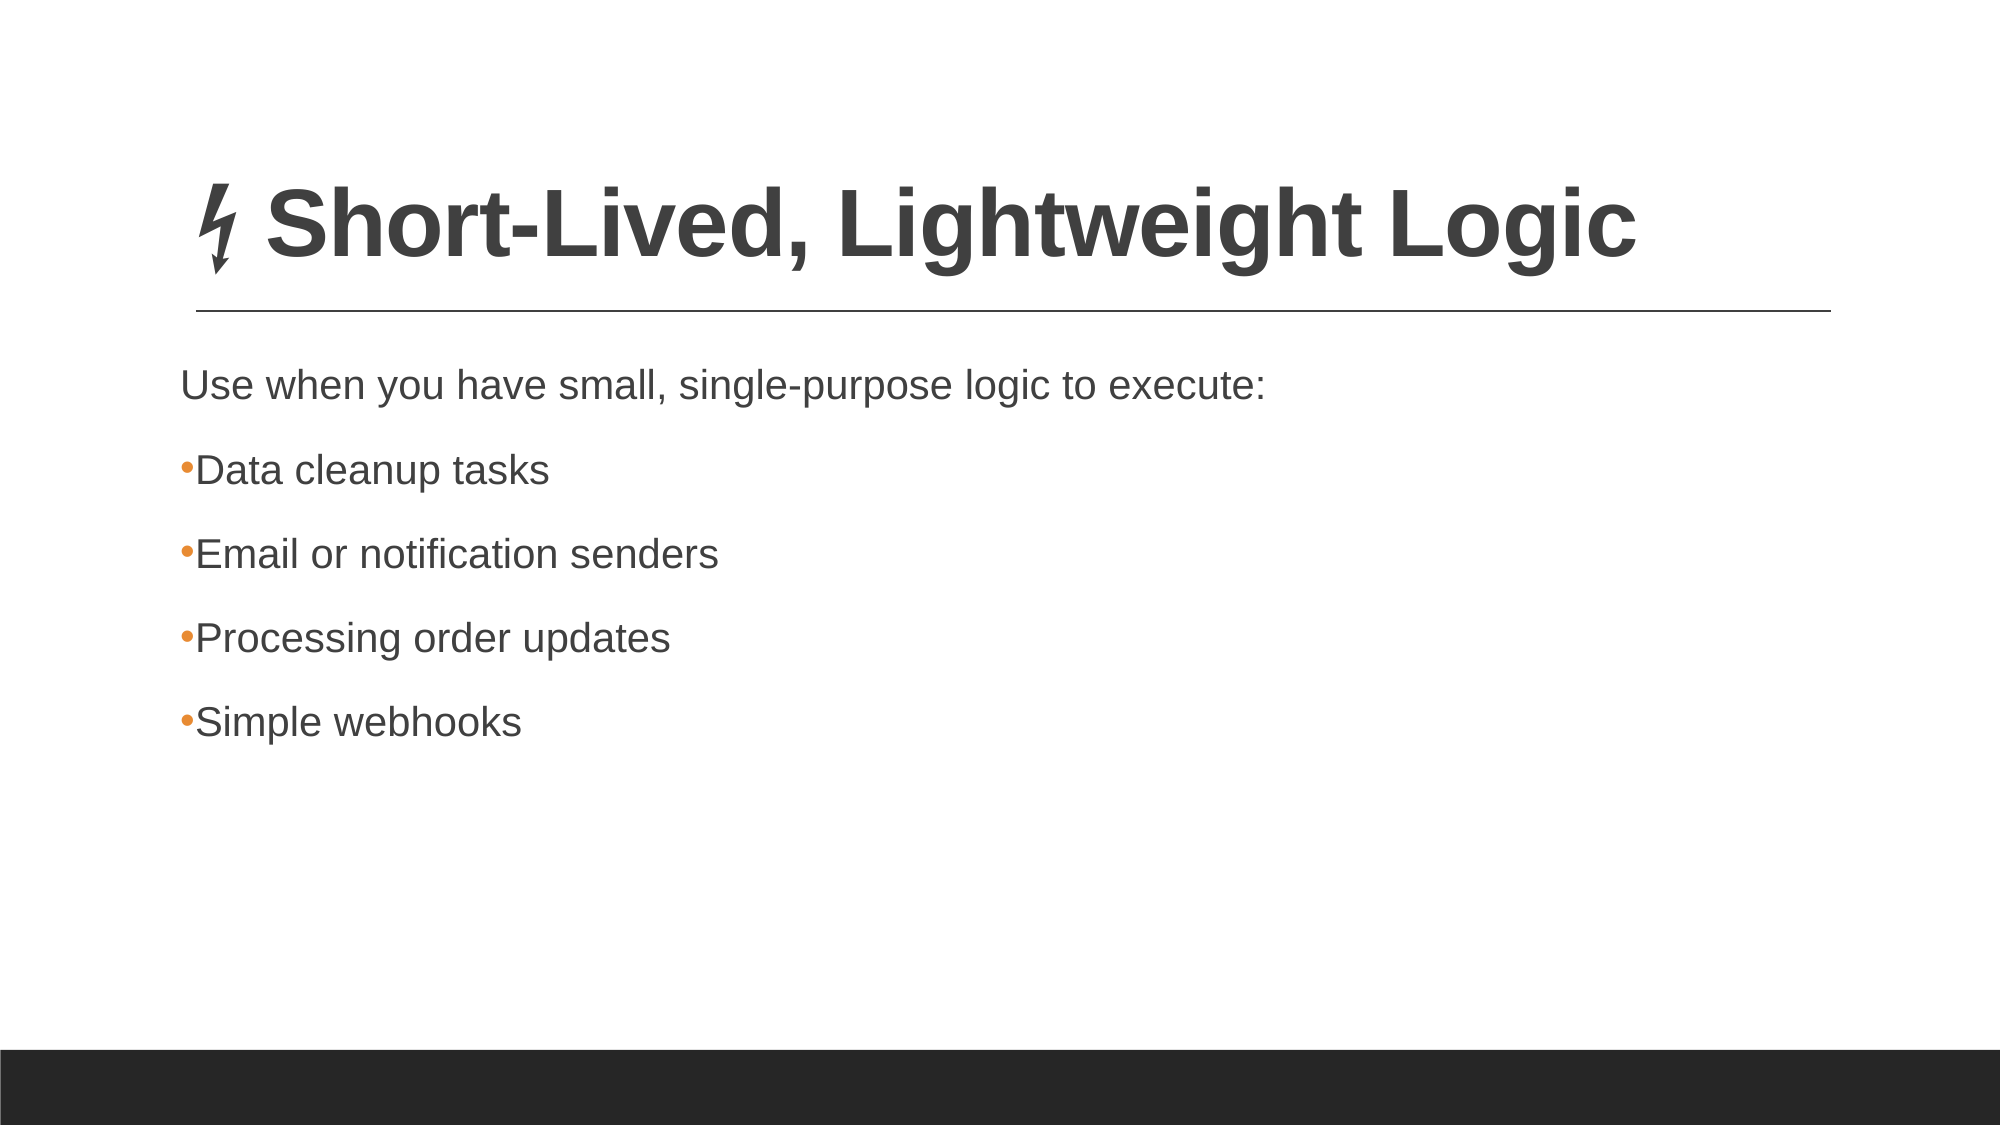

# ⚡ Short-Lived, Lightweight Logic
Use when you have small, single-purpose logic to execute:
Data cleanup tasks
Email or notification senders
Processing order updates
Simple webhooks